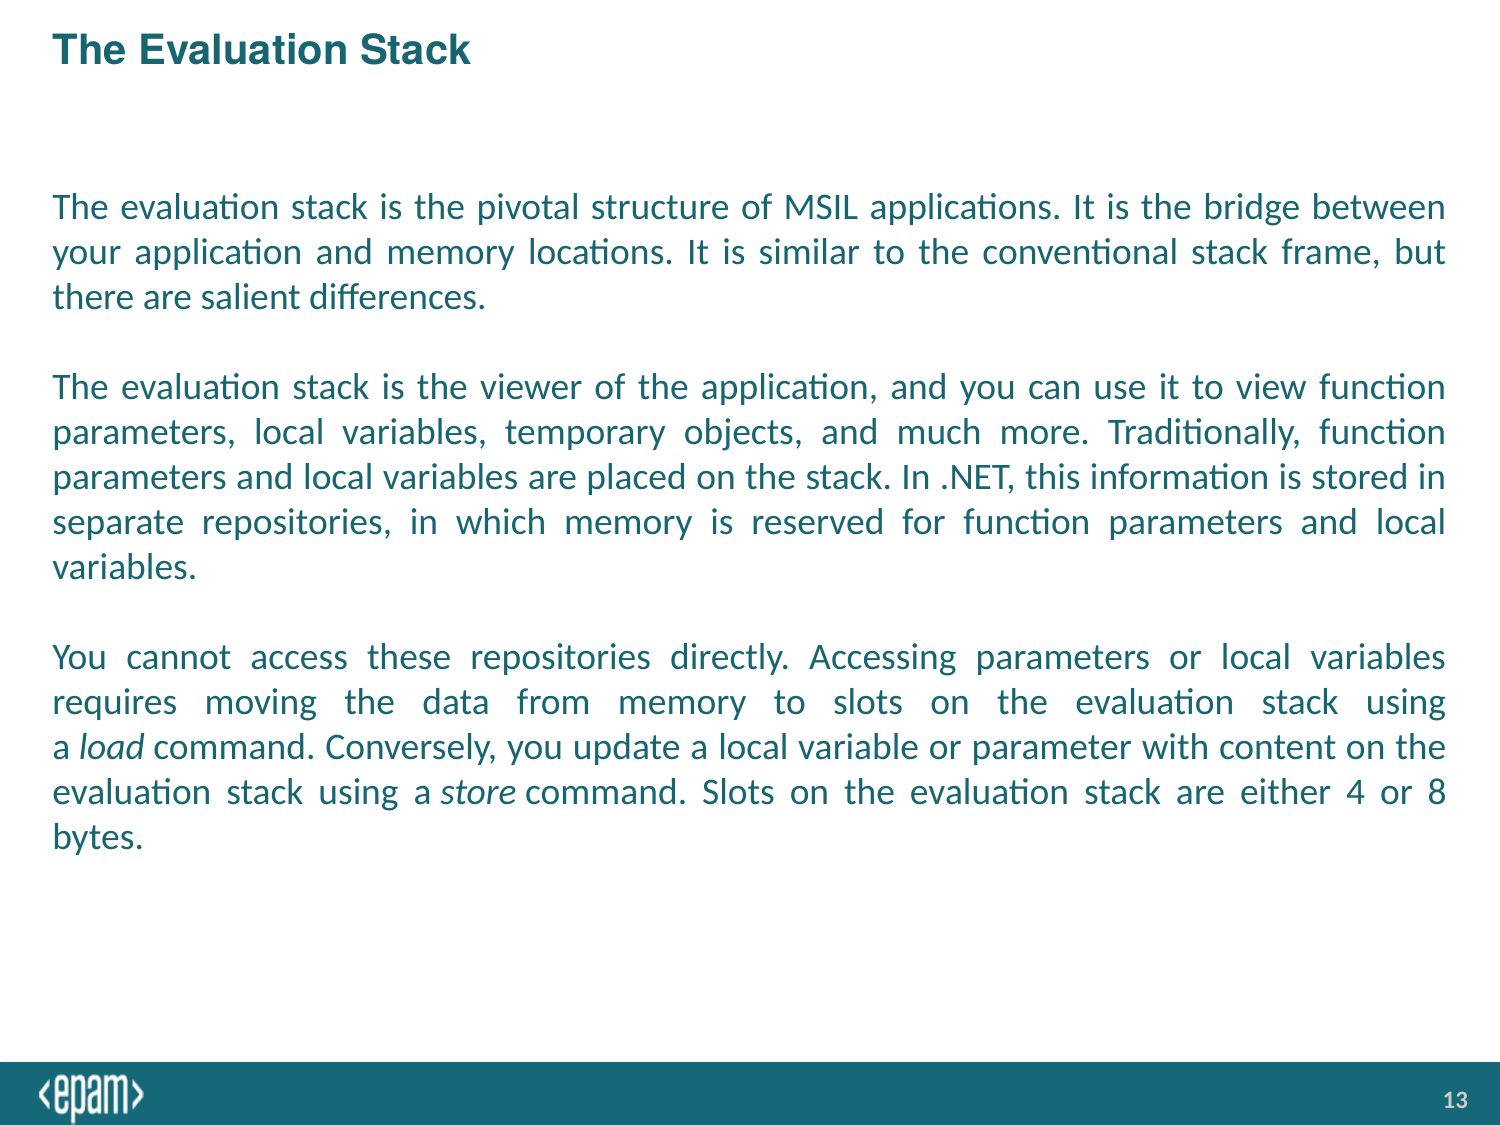

# The Evaluation Stack
The evaluation stack is the pivotal structure of MSIL applications. It is the bridge between your application and memory locations. It is similar to the conventional stack frame, but there are salient differences.

The evaluation stack is the viewer of the application, and you can use it to view function parameters, local variables, temporary objects, and much more. Traditionally, function parameters and local variables are placed on the stack. In .NET, this information is stored in separate repositories, in which memory is reserved for function parameters and local variables.

You cannot access these repositories directly. Accessing parameters or local variables requires moving the data from memory to slots on the evaluation stack using a load command. Conversely, you update a local variable or parameter with content on the evaluation stack using a store command. Slots on the evaluation stack are either 4 or 8 bytes.